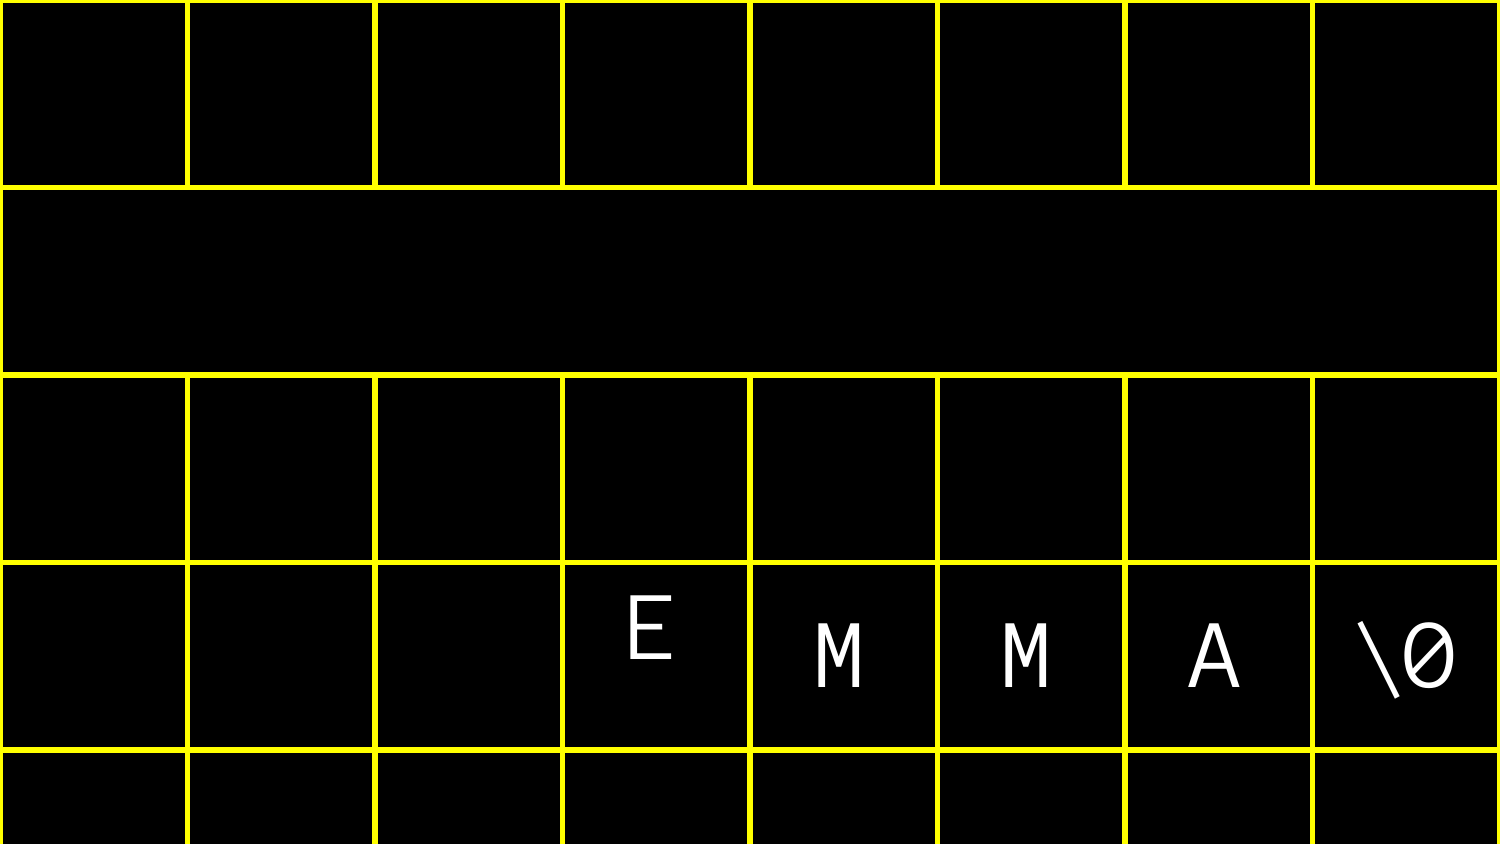

|  |  |  |  |  |  |  |  |
| --- | --- | --- | --- | --- | --- | --- | --- |
|  |  |  |  |  |  |  |  |
|  |  |  |  |  |  |  |  |
|  |  |  | E | M | M | A | \0 |
|  |  |  |  |  |  |  |  |